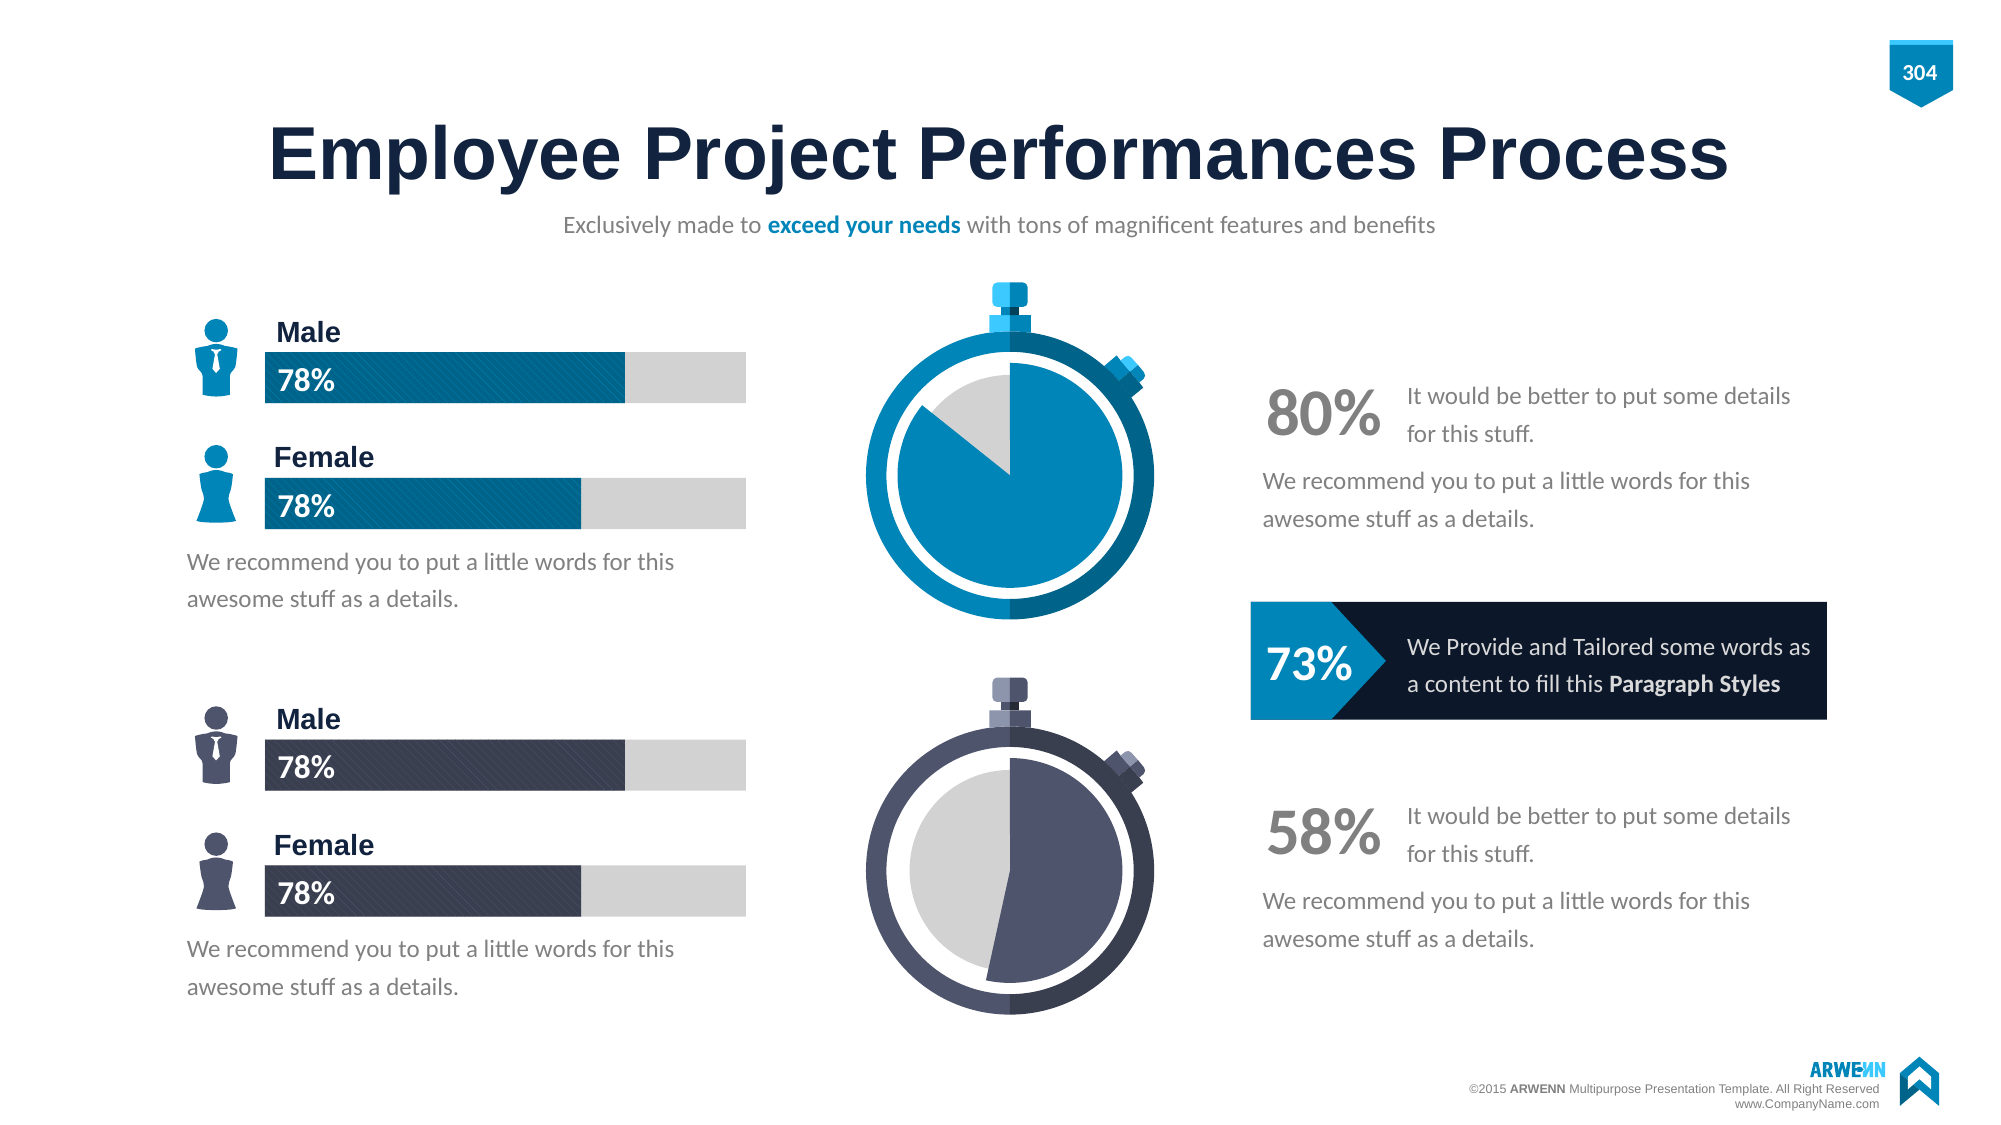

# Employee Project Performances Process
Exclusively made to exceed your needs with tons of magnificent features and benefits

Male

78%

80%
It would be better to put some details for this stuff.
We recommend you to put a little words for this awesome stuff as a details.

Female

78%

We recommend you to put a little words for this awesome stuff as a details.

We Provide and Tailored some words as a content to fill this Paragraph Styles
73%

Male

78%

58%
It would be better to put some details for this stuff.
We recommend you to put a little words for this awesome stuff as a details.
Female

78%

We recommend you to put a little words for this awesome stuff as a details.